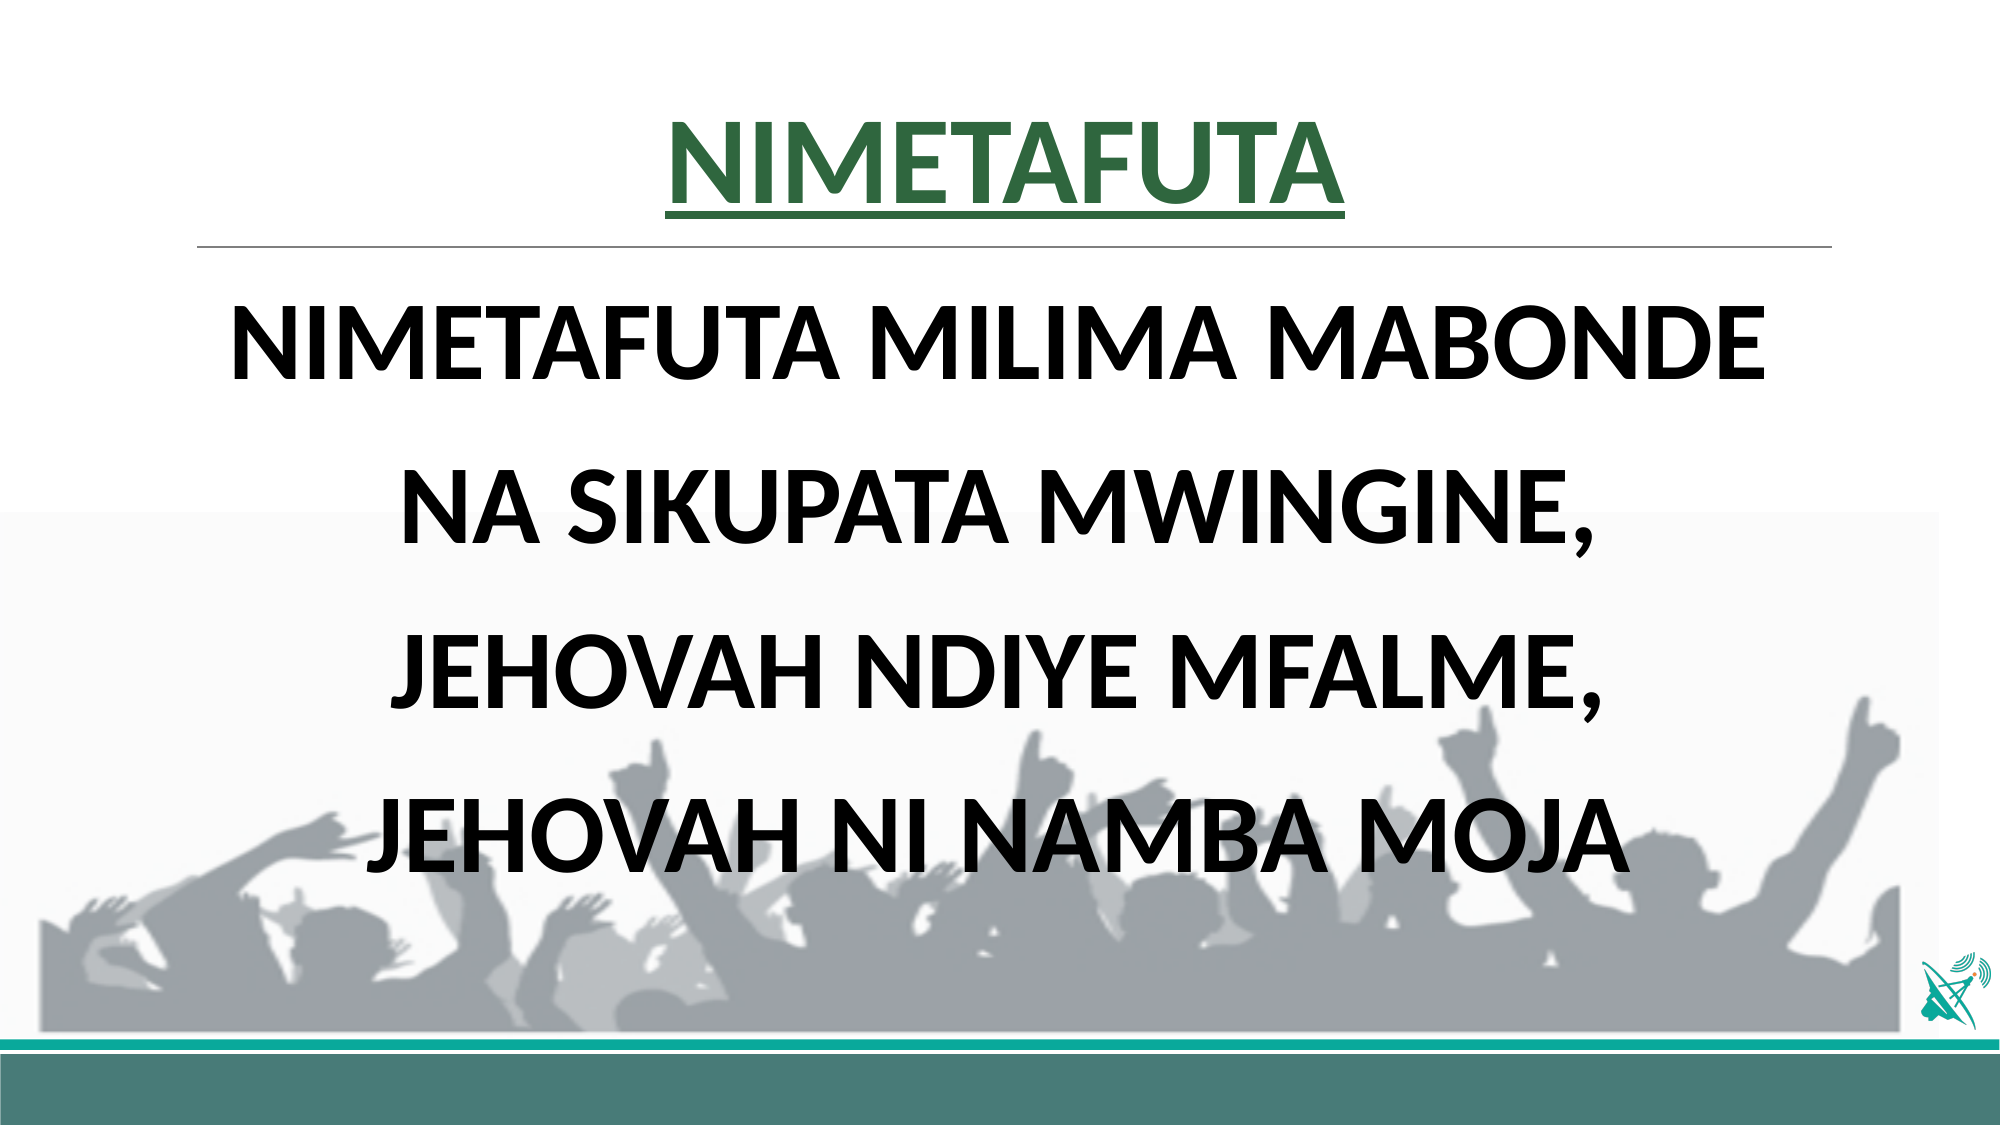

# NIMETAFUTA
NIMETAFUTA MILIMA MABONDE
NA SIKUPATA MWINGINE,
JEHOVAH NDIYE MFALME,
JEHOVAH NI NAMBA MOJA